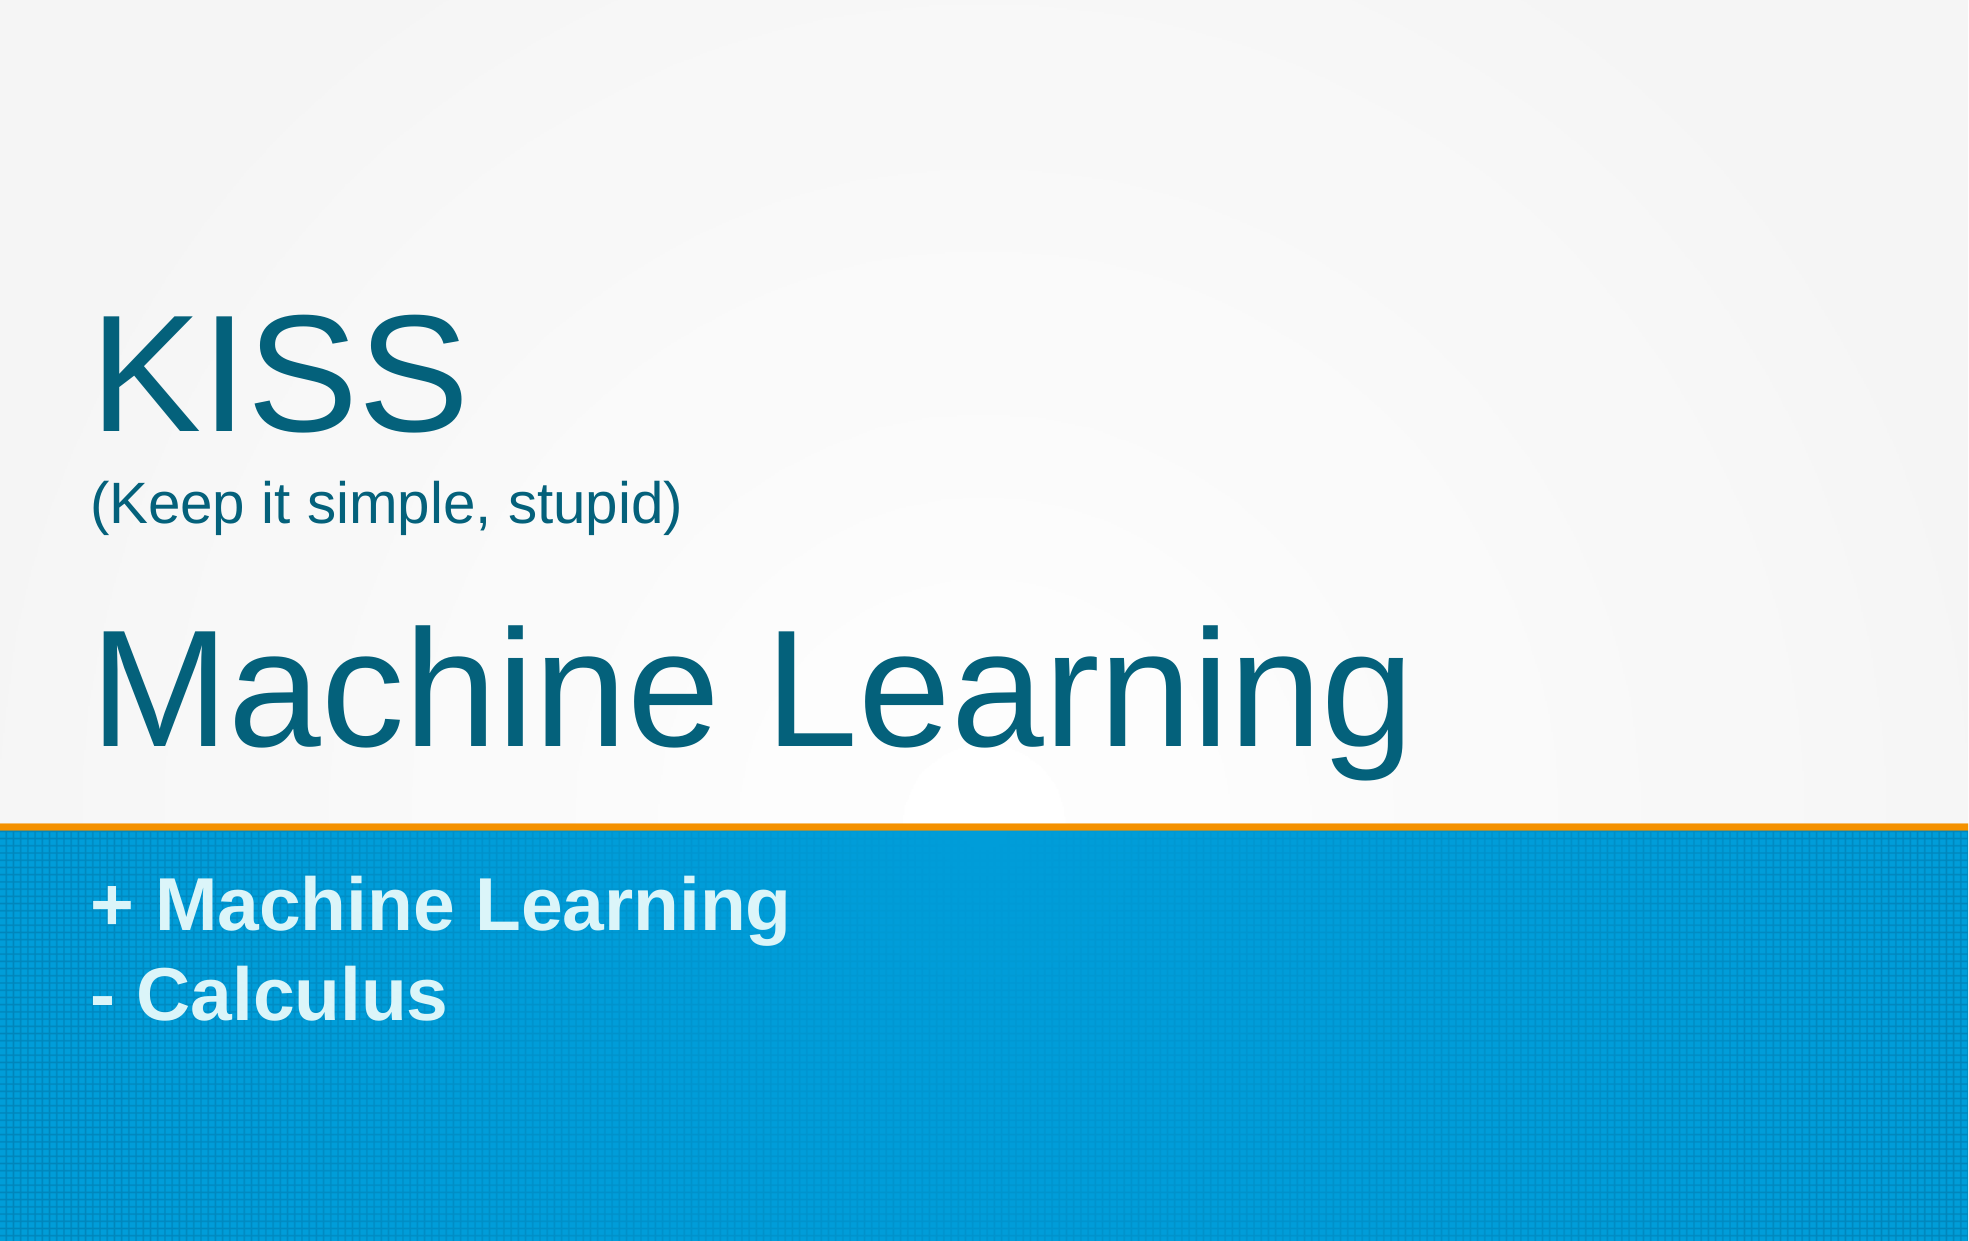

KISS
(Keep it simple, stupid)
Machine Learning
+ Machine Learning
- Calculus